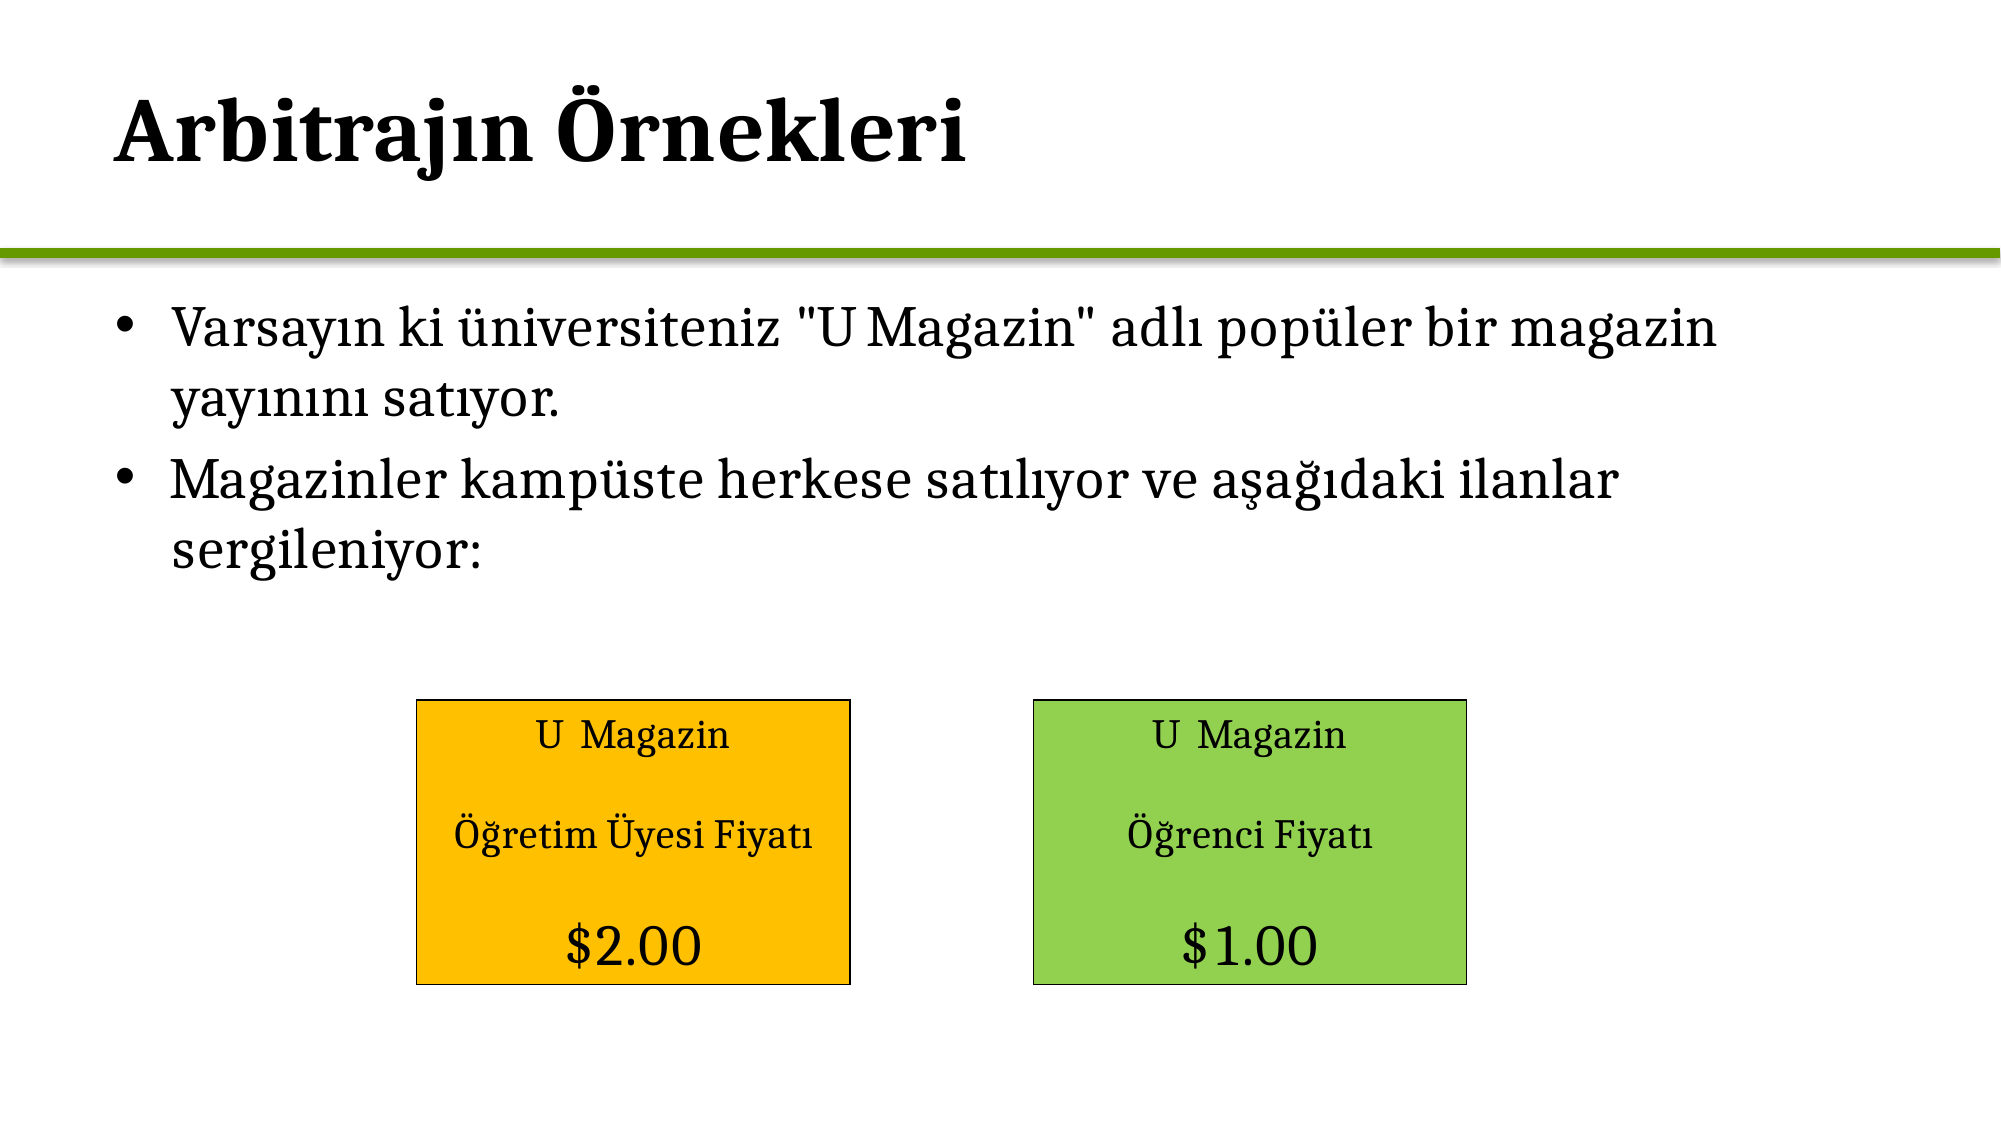

# Arbitrajın Örnekleri
Varsayın ki üniversiteniz "U Magazin" adlı popüler bir magazin yayınını satıyor.
Magazinler kampüste herkese satılıyor ve aşağıdaki ilanlar sergileniyor:
U  Magazin

Öğretim Üyesi Fiyatı

$2.00
U  Magazin

Öğrenci Fiyatı

$1.00